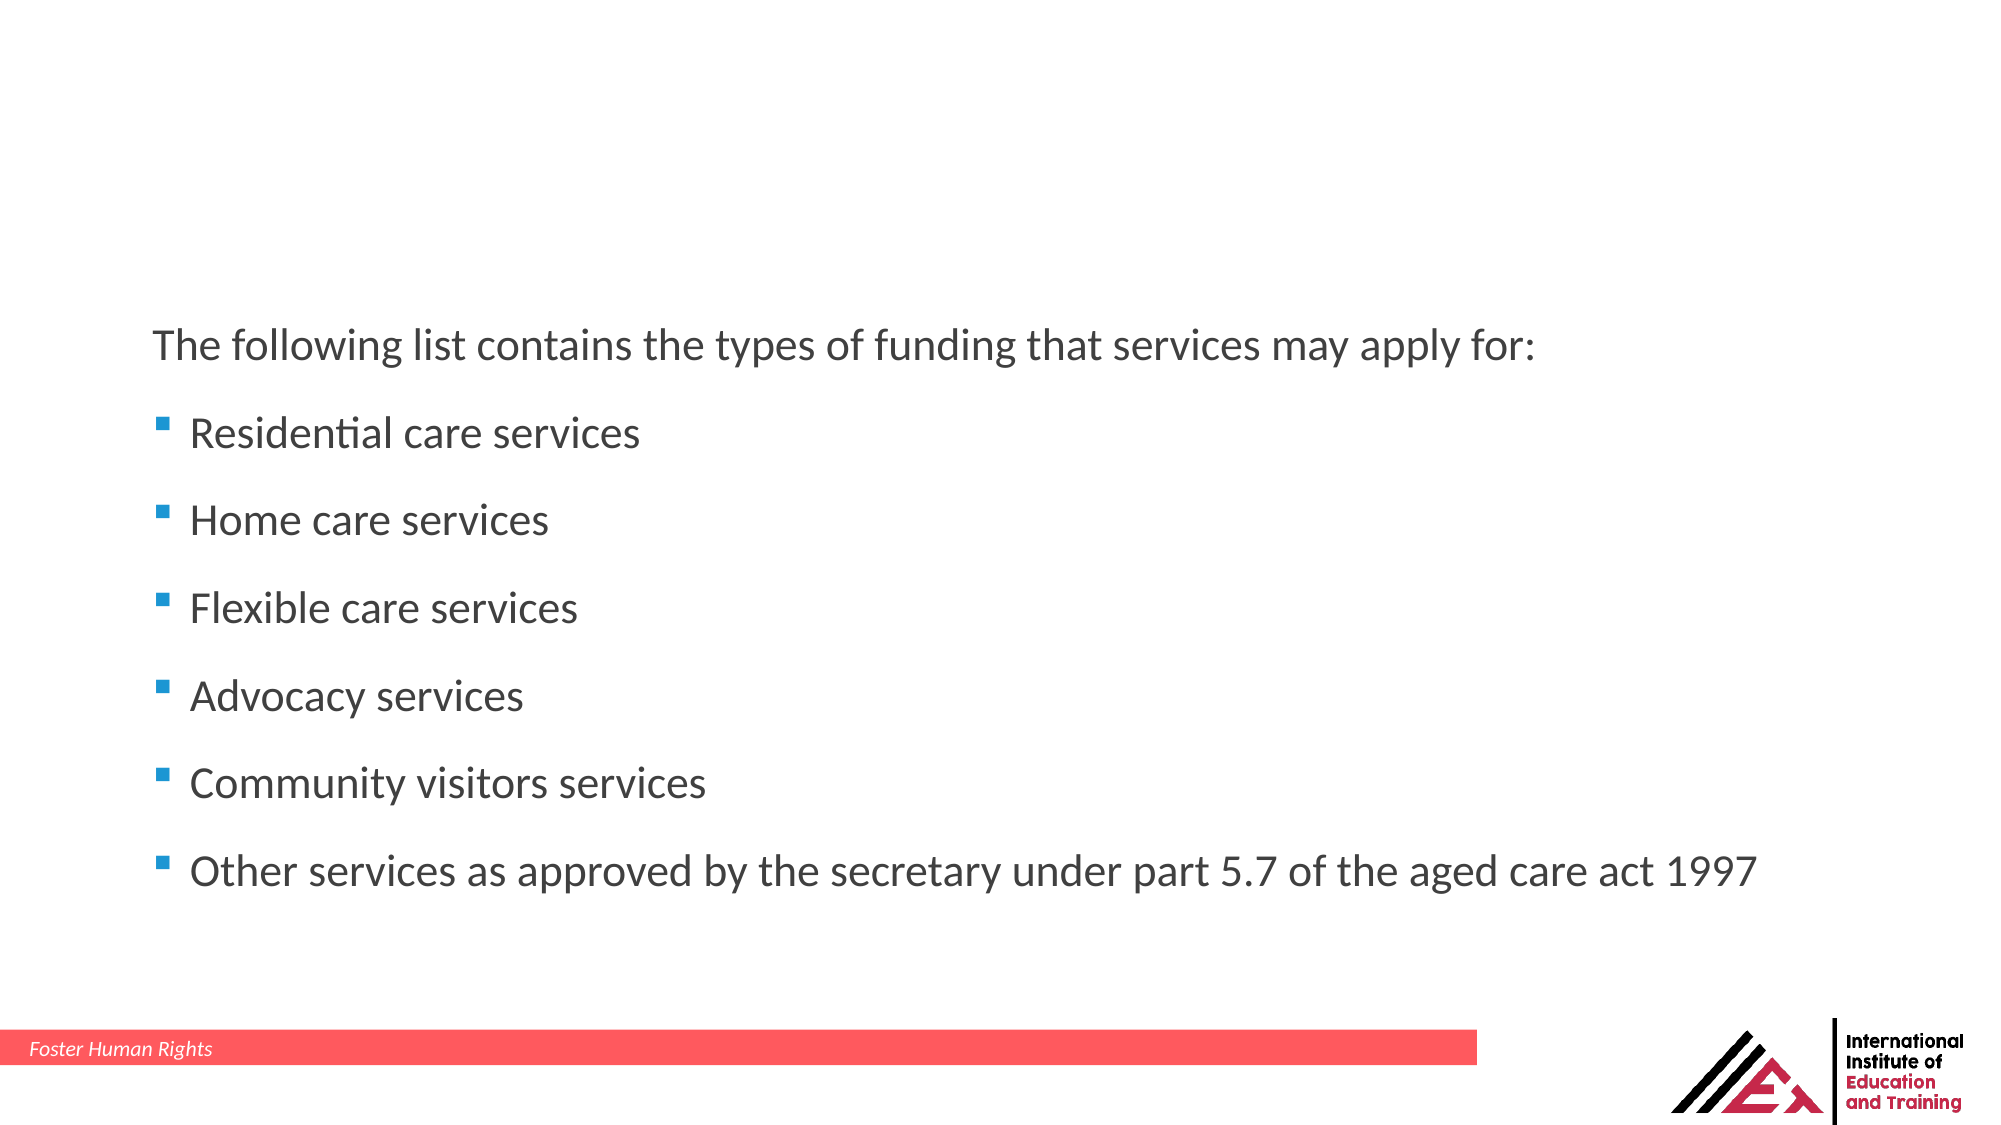

#
The following list contains the types of funding that services may apply for:
Residential care services
Home care services
Flexible care services
Advocacy services
Community visitors services
Other services as approved by the secretary under part 5.7 of the aged care act 1997
Foster Human Rights